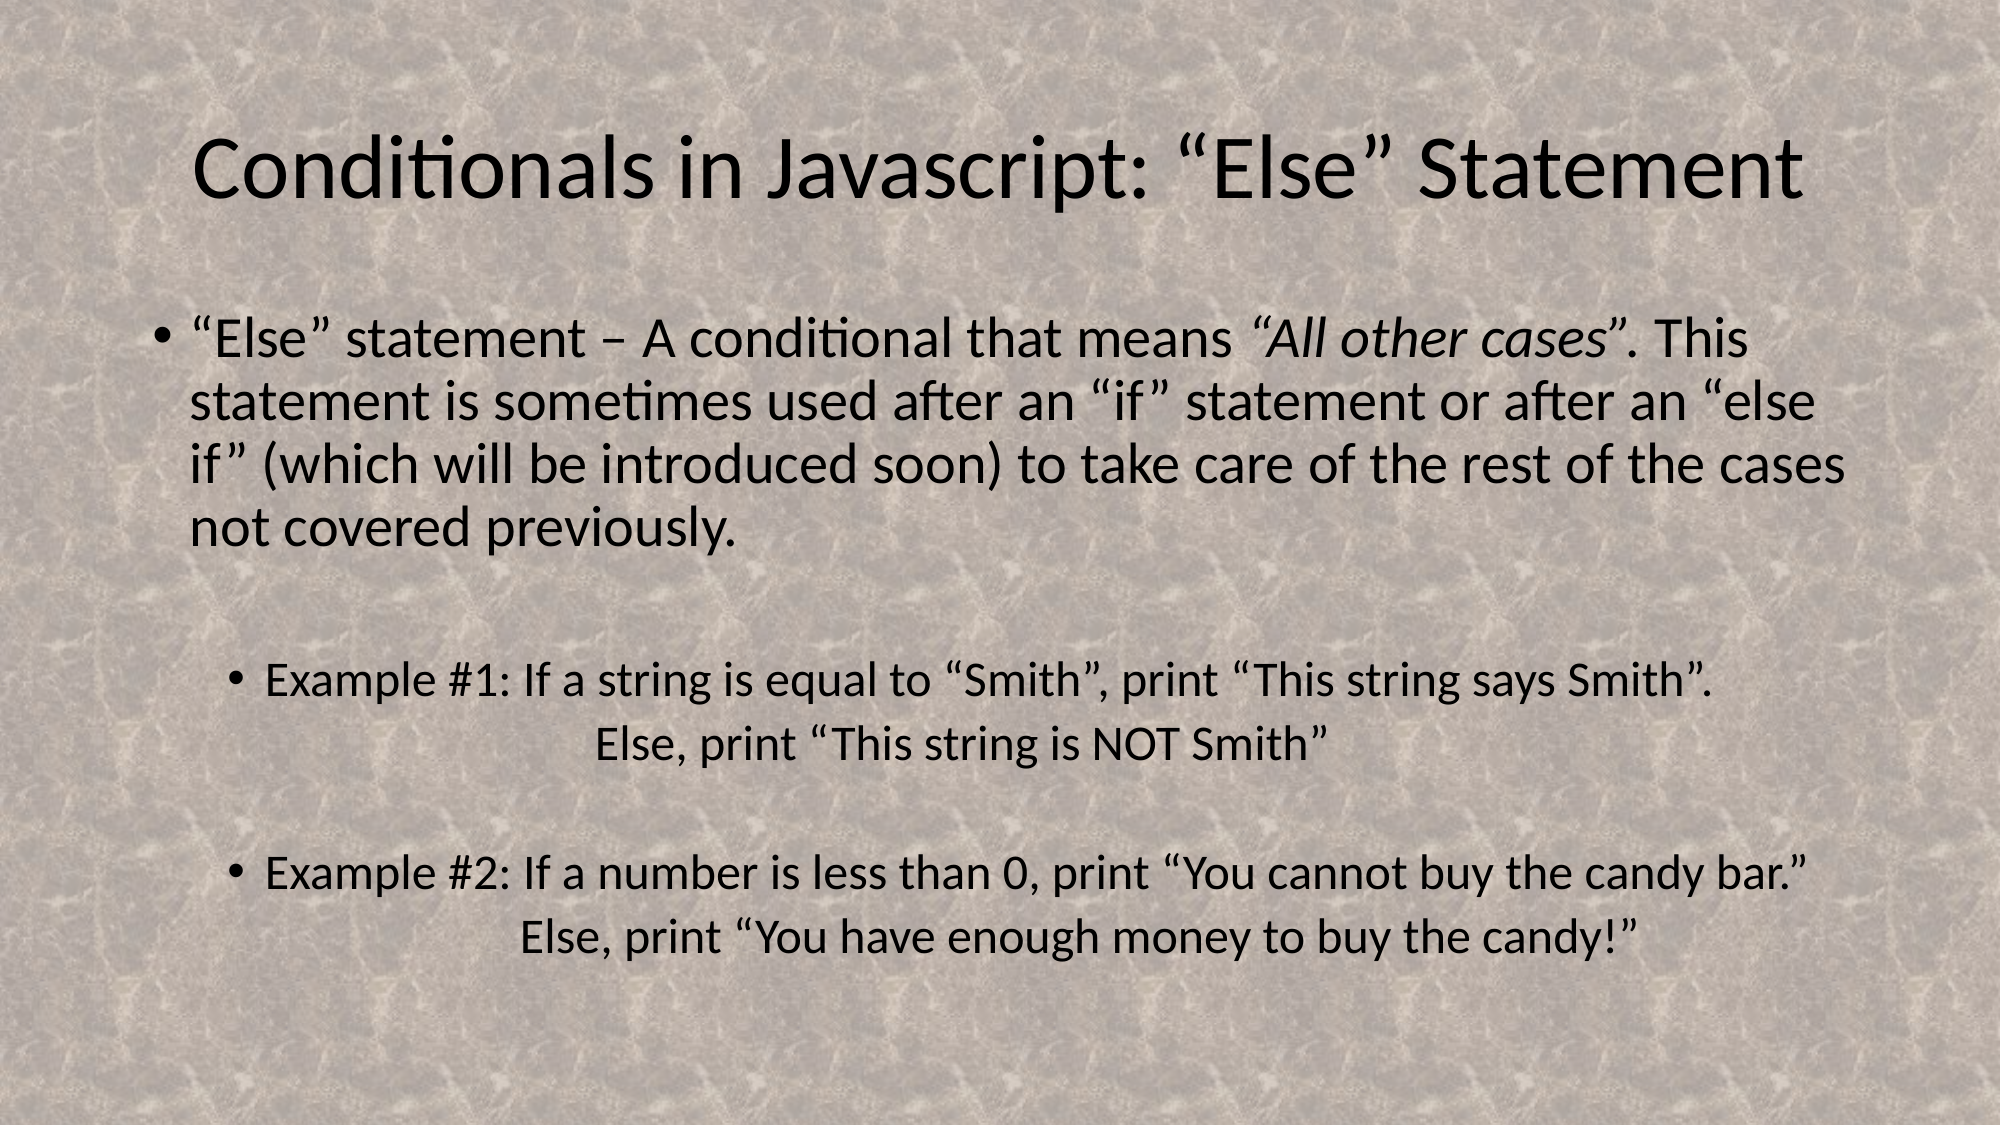

# Conditionals in Javascript: “Else” Statement
“Else” statement – A conditional that means “All other cases”. This statement is sometimes used after an “if” statement or after an “else if” (which will be introduced soon) to take care of the rest of the cases not covered previously.

Example #1: If a string is equal to “Smith”, print “This string says Smith”.
		      Else, print “This string is NOT Smith”

Example #2: If a number is less than 0, print “You cannot buy the candy bar.”
                          Else, print “You have enough money to buy the candy!”